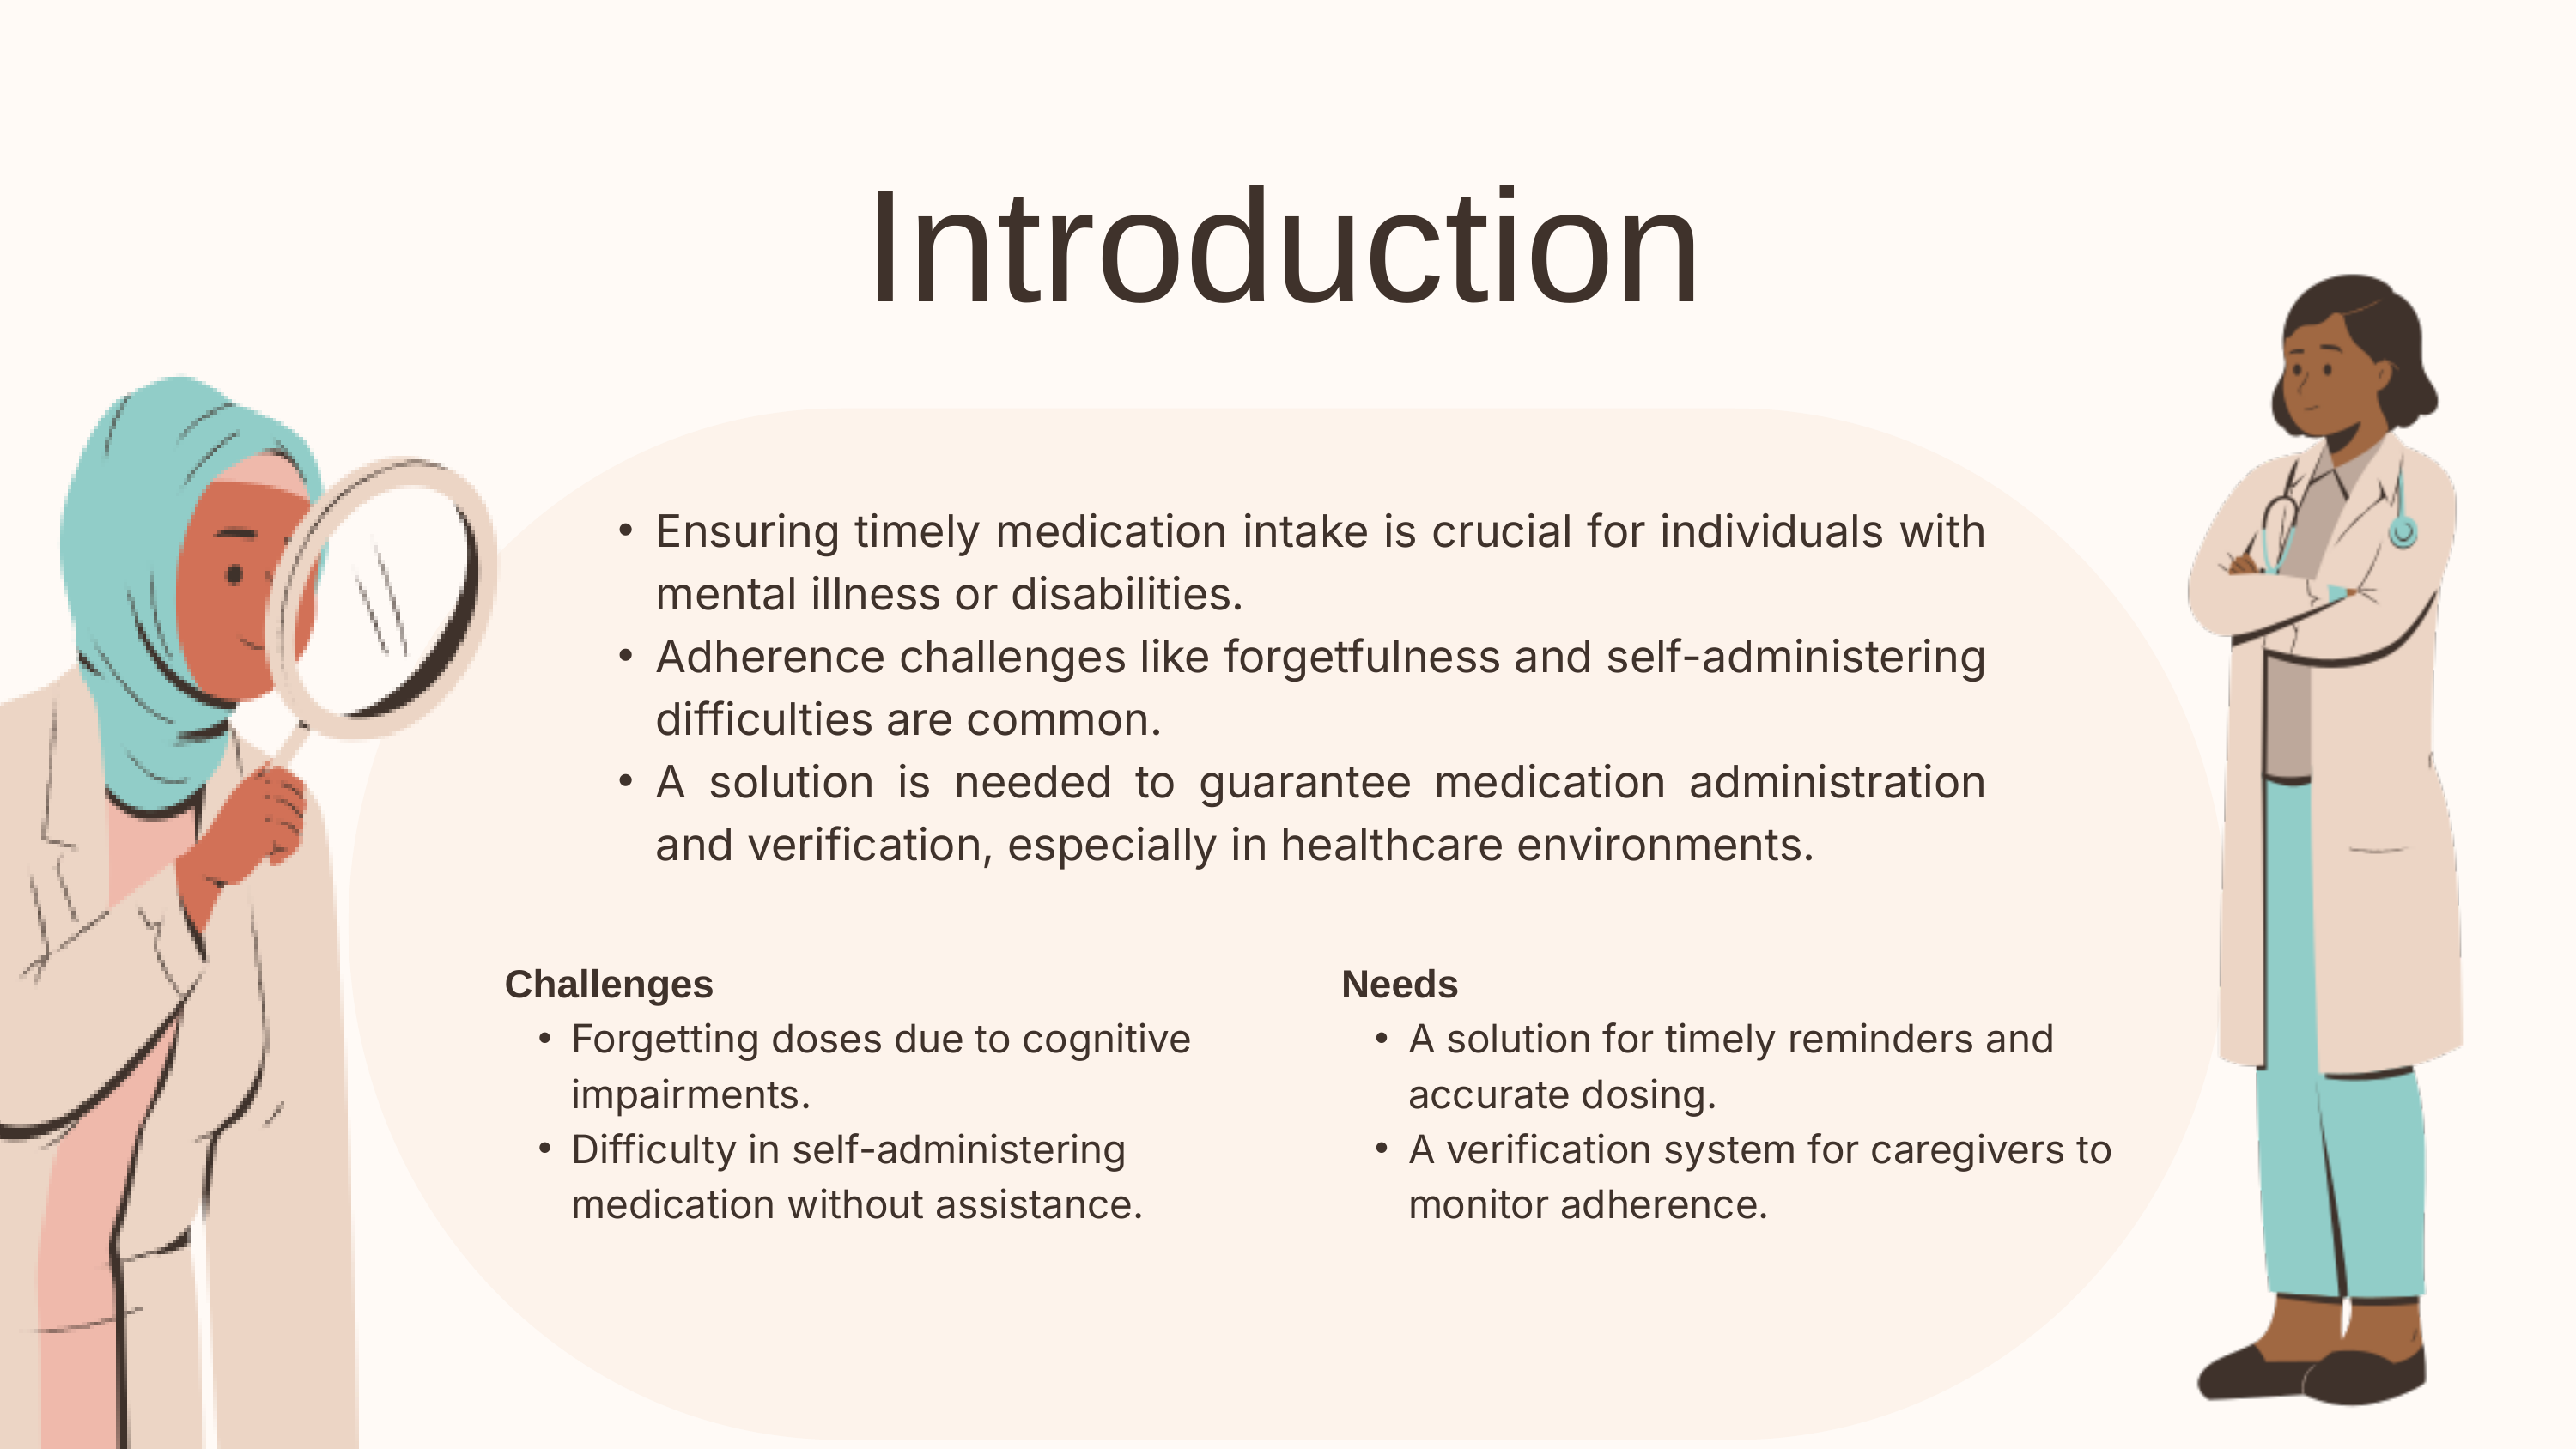

Introduction

Ensuring timely medication intake is crucial for individuals with mental illness or disabilities.
Adherence challenges like forgetfulness and self-administering difficulties are common.
A solution is needed to guarantee medication administration and verification, especially in healthcare environments.
Challenges
Forgetting doses due to cognitive impairments.
Difficulty in self-administering medication without assistance.
Needs
A solution for timely reminders and accurate dosing.
A verification system for caregivers to monitor adherence.